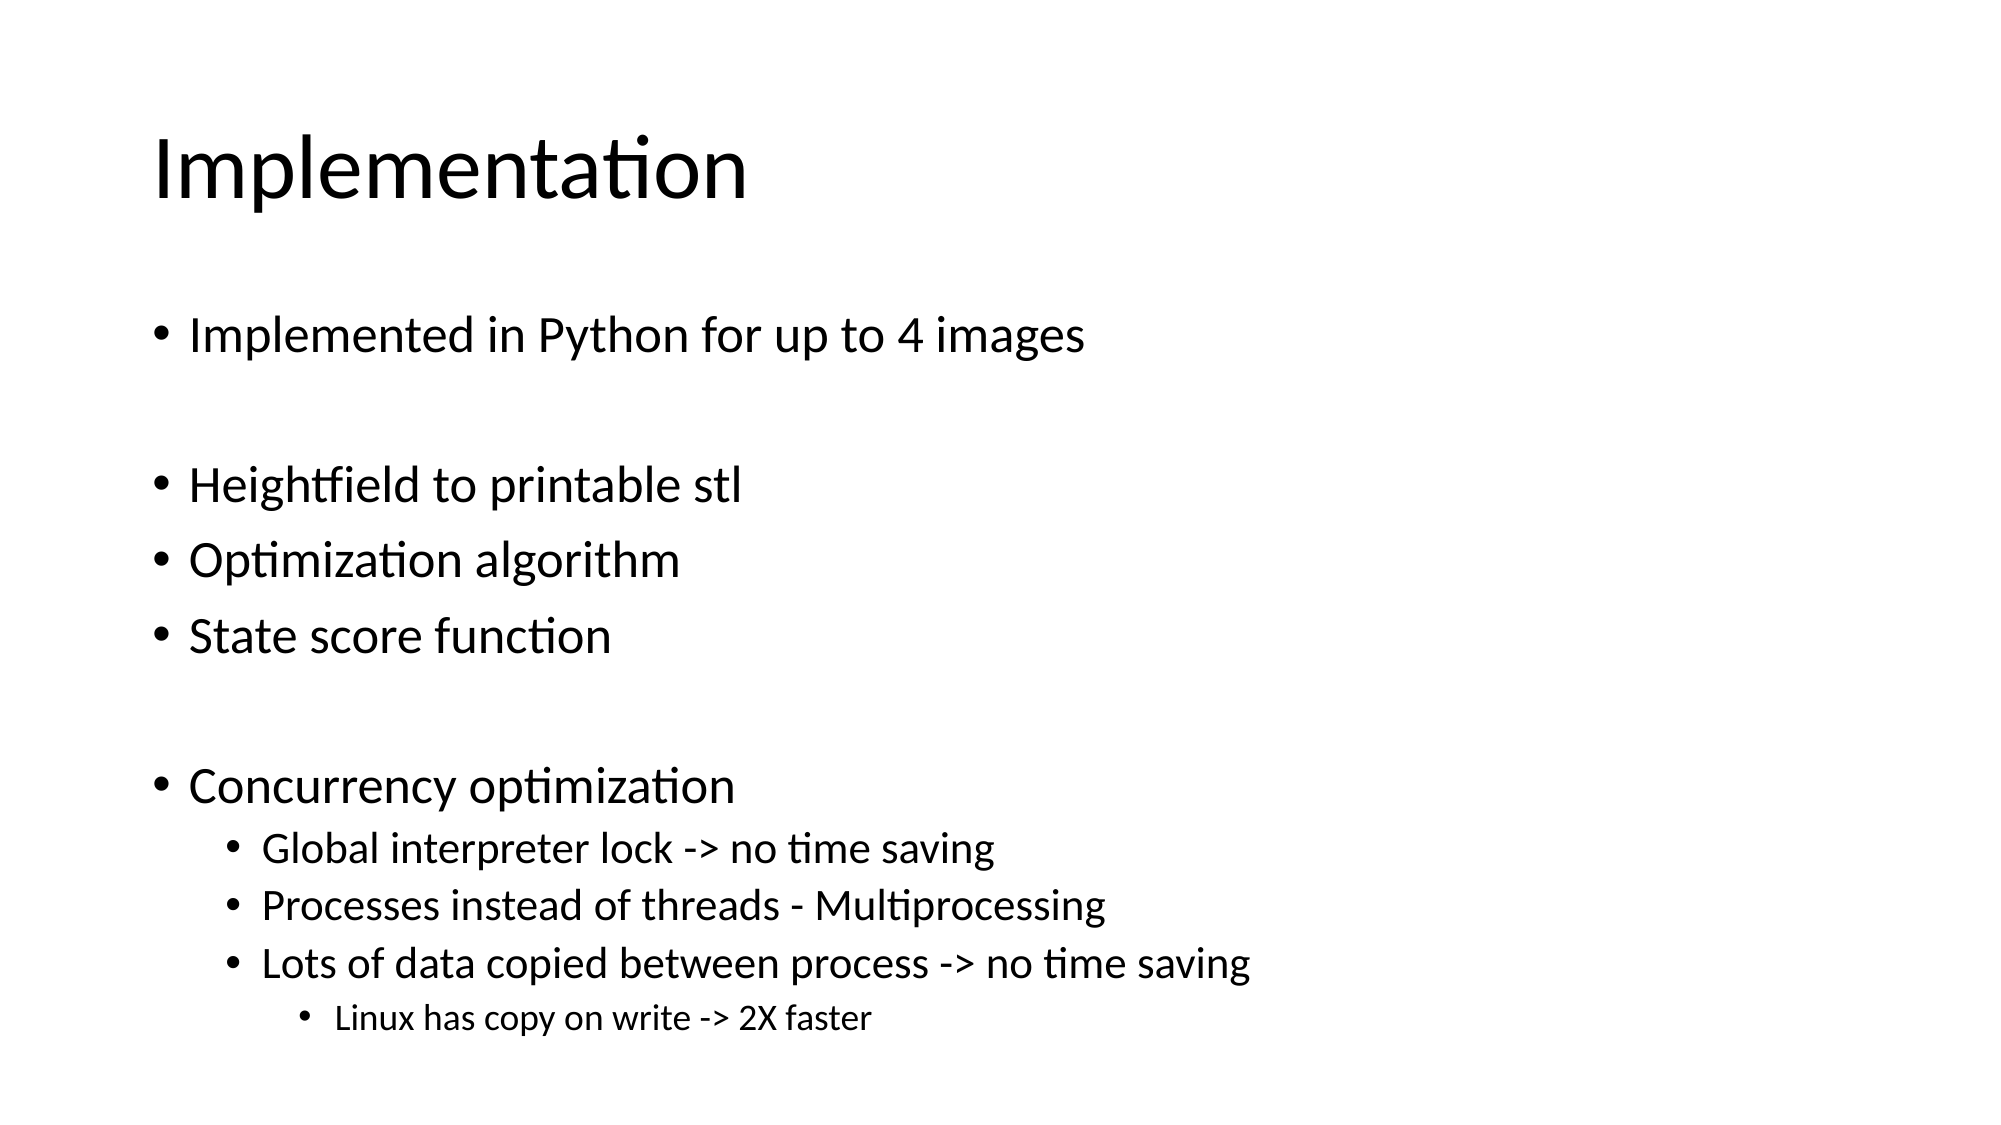

# Implementation
Implemented in Python for up to 4 images

Heightfield to printable stl
Optimization algorithm
State score function

Concurrency optimization
Global interpreter lock -> no time saving
Processes instead of threads - Multiprocessing
Lots of data copied between process -> no time saving
Linux has copy on write -> 2X faster